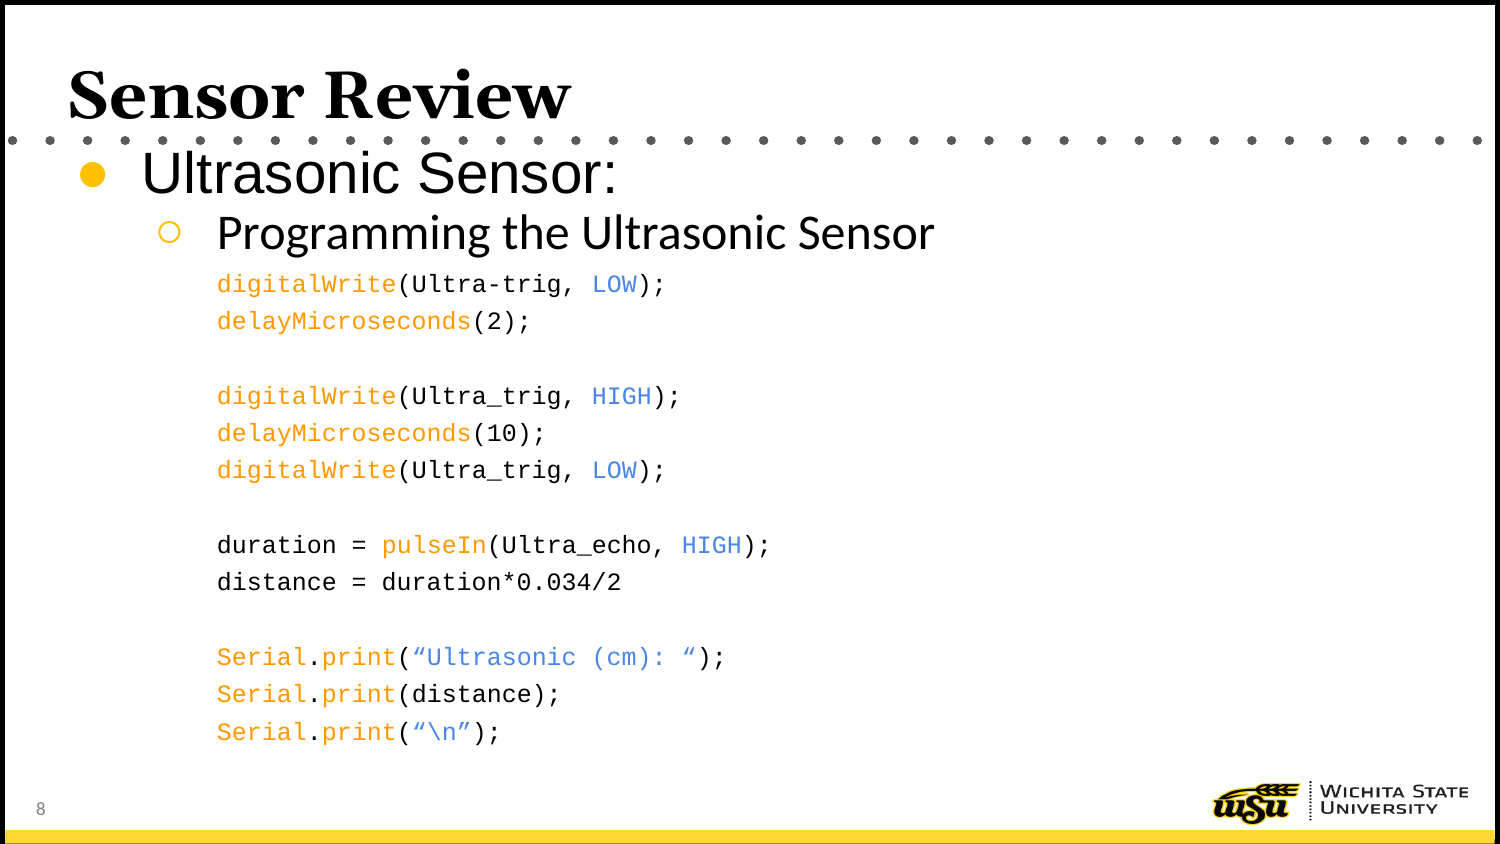

# Sensor Review
Ultrasonic Sensor:
Programming the Ultrasonic Sensor
digitalWrite(Ultra-trig, LOW);
delayMicroseconds(2);

digitalWrite(Ultra_trig, HIGH);
delayMicroseconds(10);
digitalWrite(Ultra_trig, LOW);

duration = pulseIn(Ultra_echo, HIGH);
distance = duration*0.034/2

Serial.print(“Ultrasonic (cm): “);
Serial.print(distance);
Serial.print(“\n”);